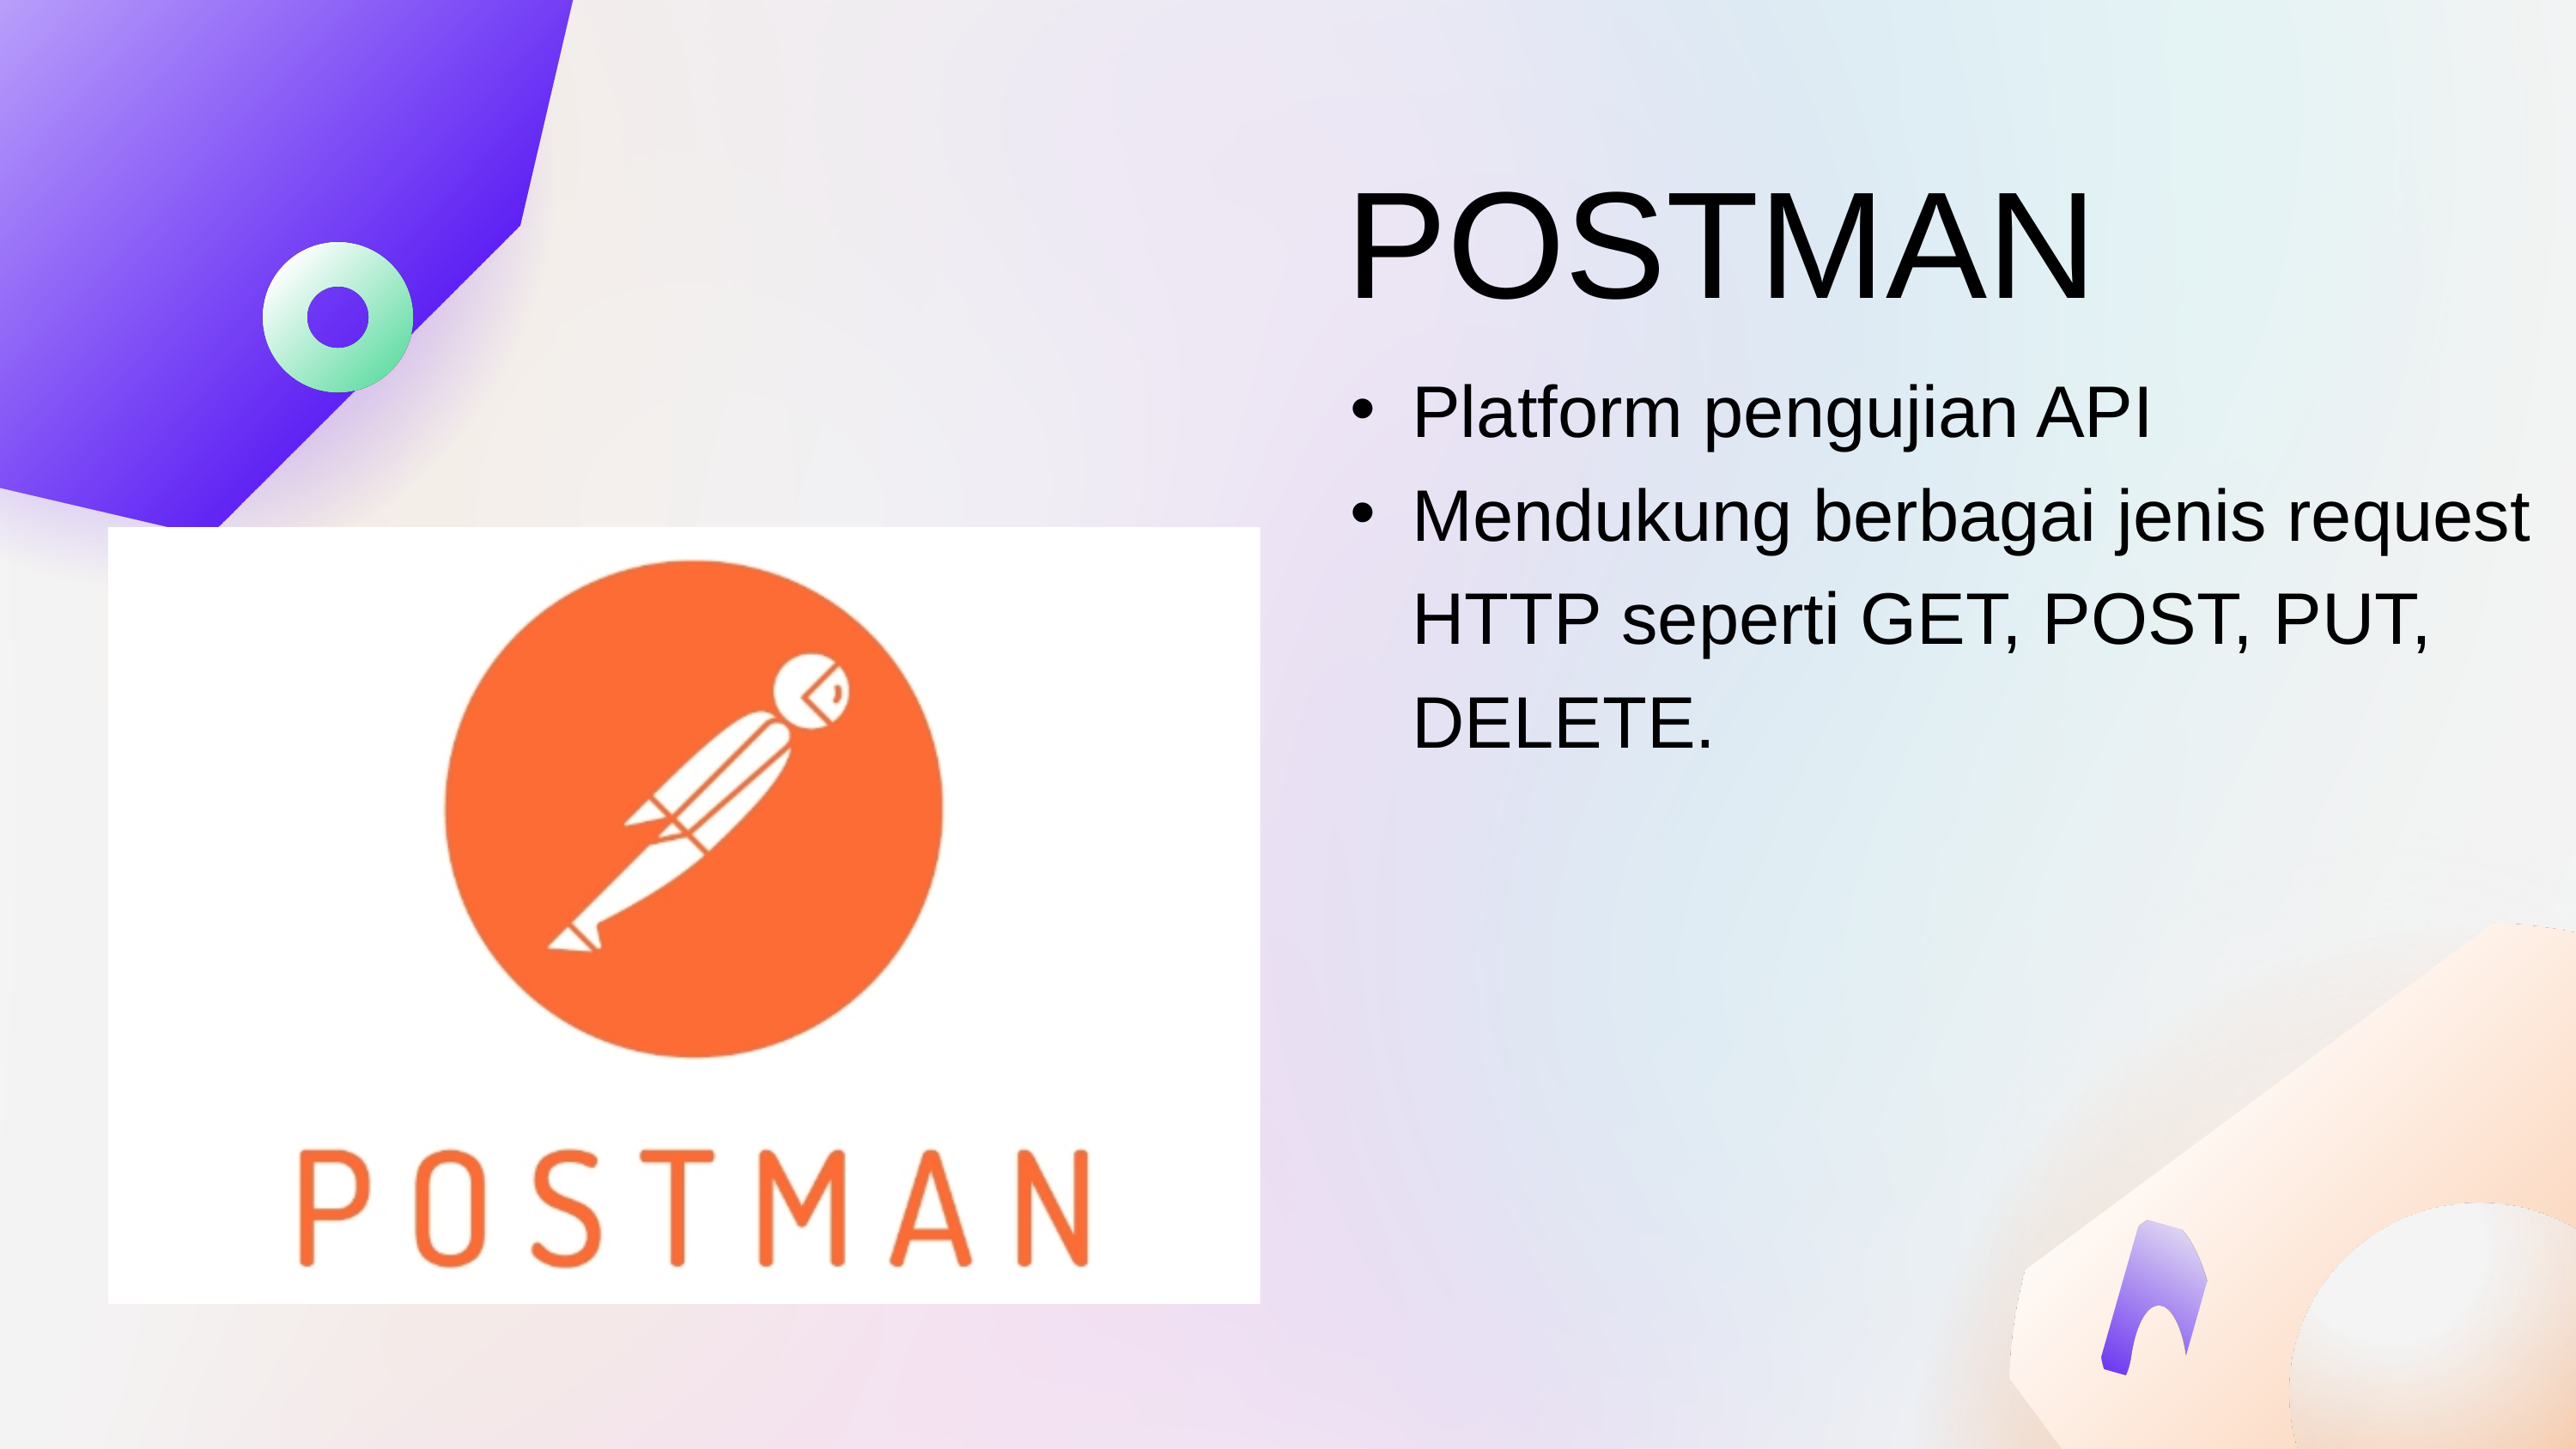

POSTMAN

Platform pengujian API
Mendukung berbagai jenis request HTTP seperti GET, POST, PUT, DELETE.